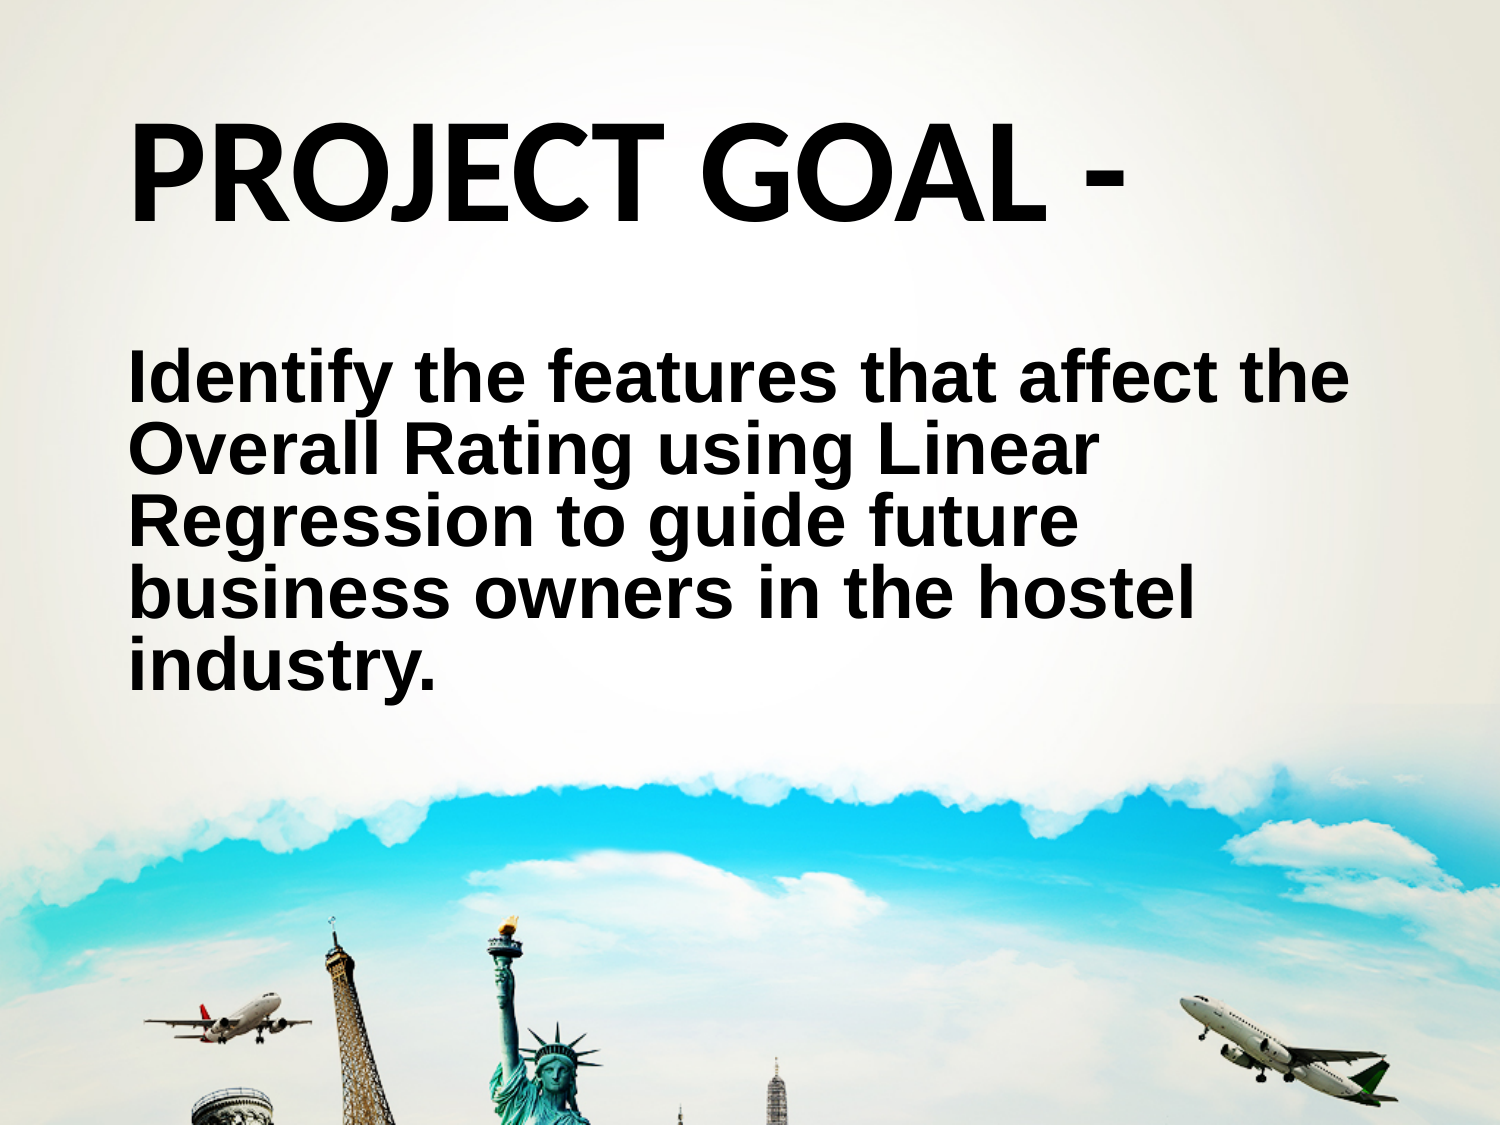

# PROJECT GOAL -

Identify the features that affect the Overall Rating using Linear Regression to guide future business owners in the hostel industry.